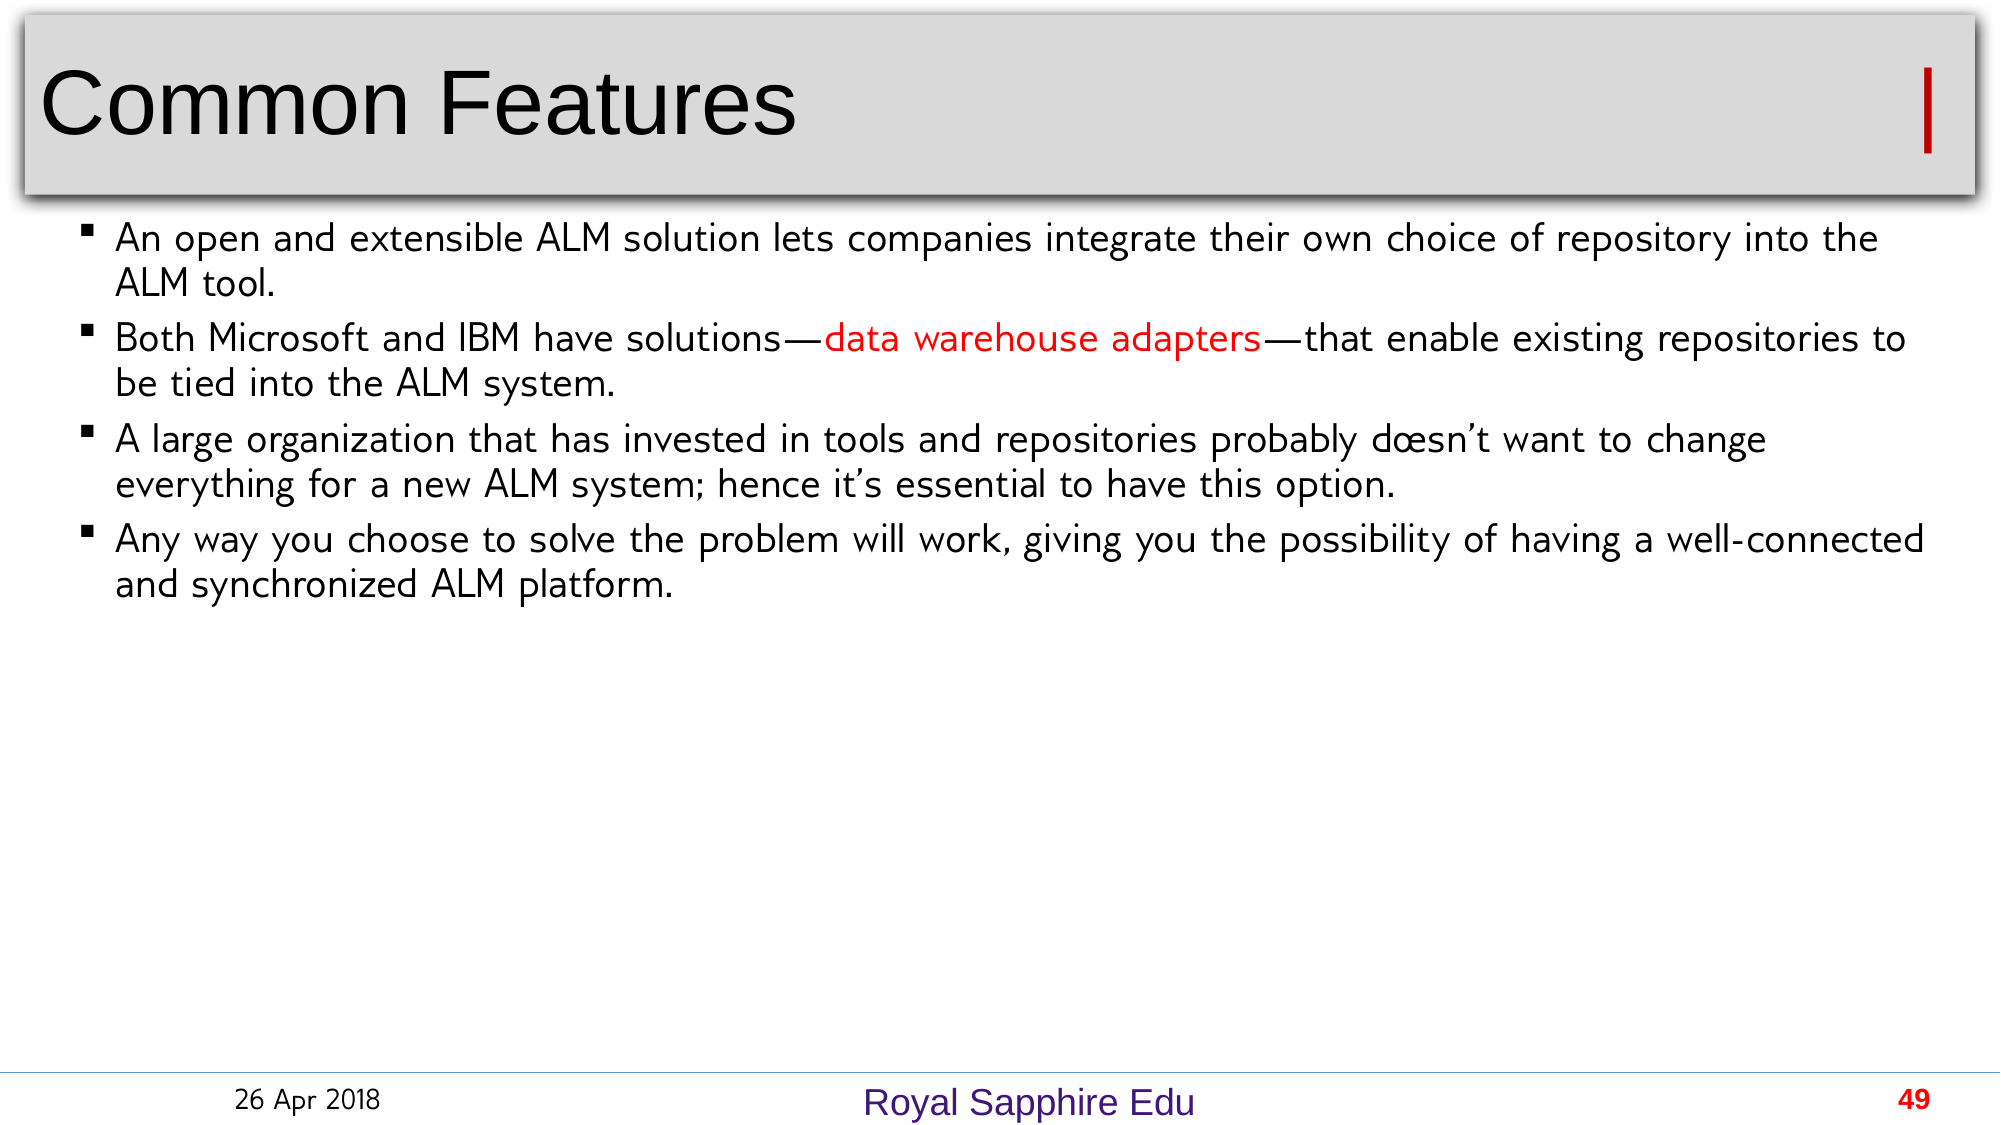

# Common Features							   |
An open and extensible ALM solution lets companies integrate their own choice of repository into the ALM tool.
Both Microsoft and IBM have solutions—data warehouse adapters—that enable existing repositories to be tied into the ALM system.
A large organization that has invested in tools and repositories probably doesn’t want to change everything for a new ALM system; hence it’s essential to have this option.
Any way you choose to solve the problem will work, giving you the possibility of having a well-connected and synchronized ALM platform.
26 Apr 2018
49